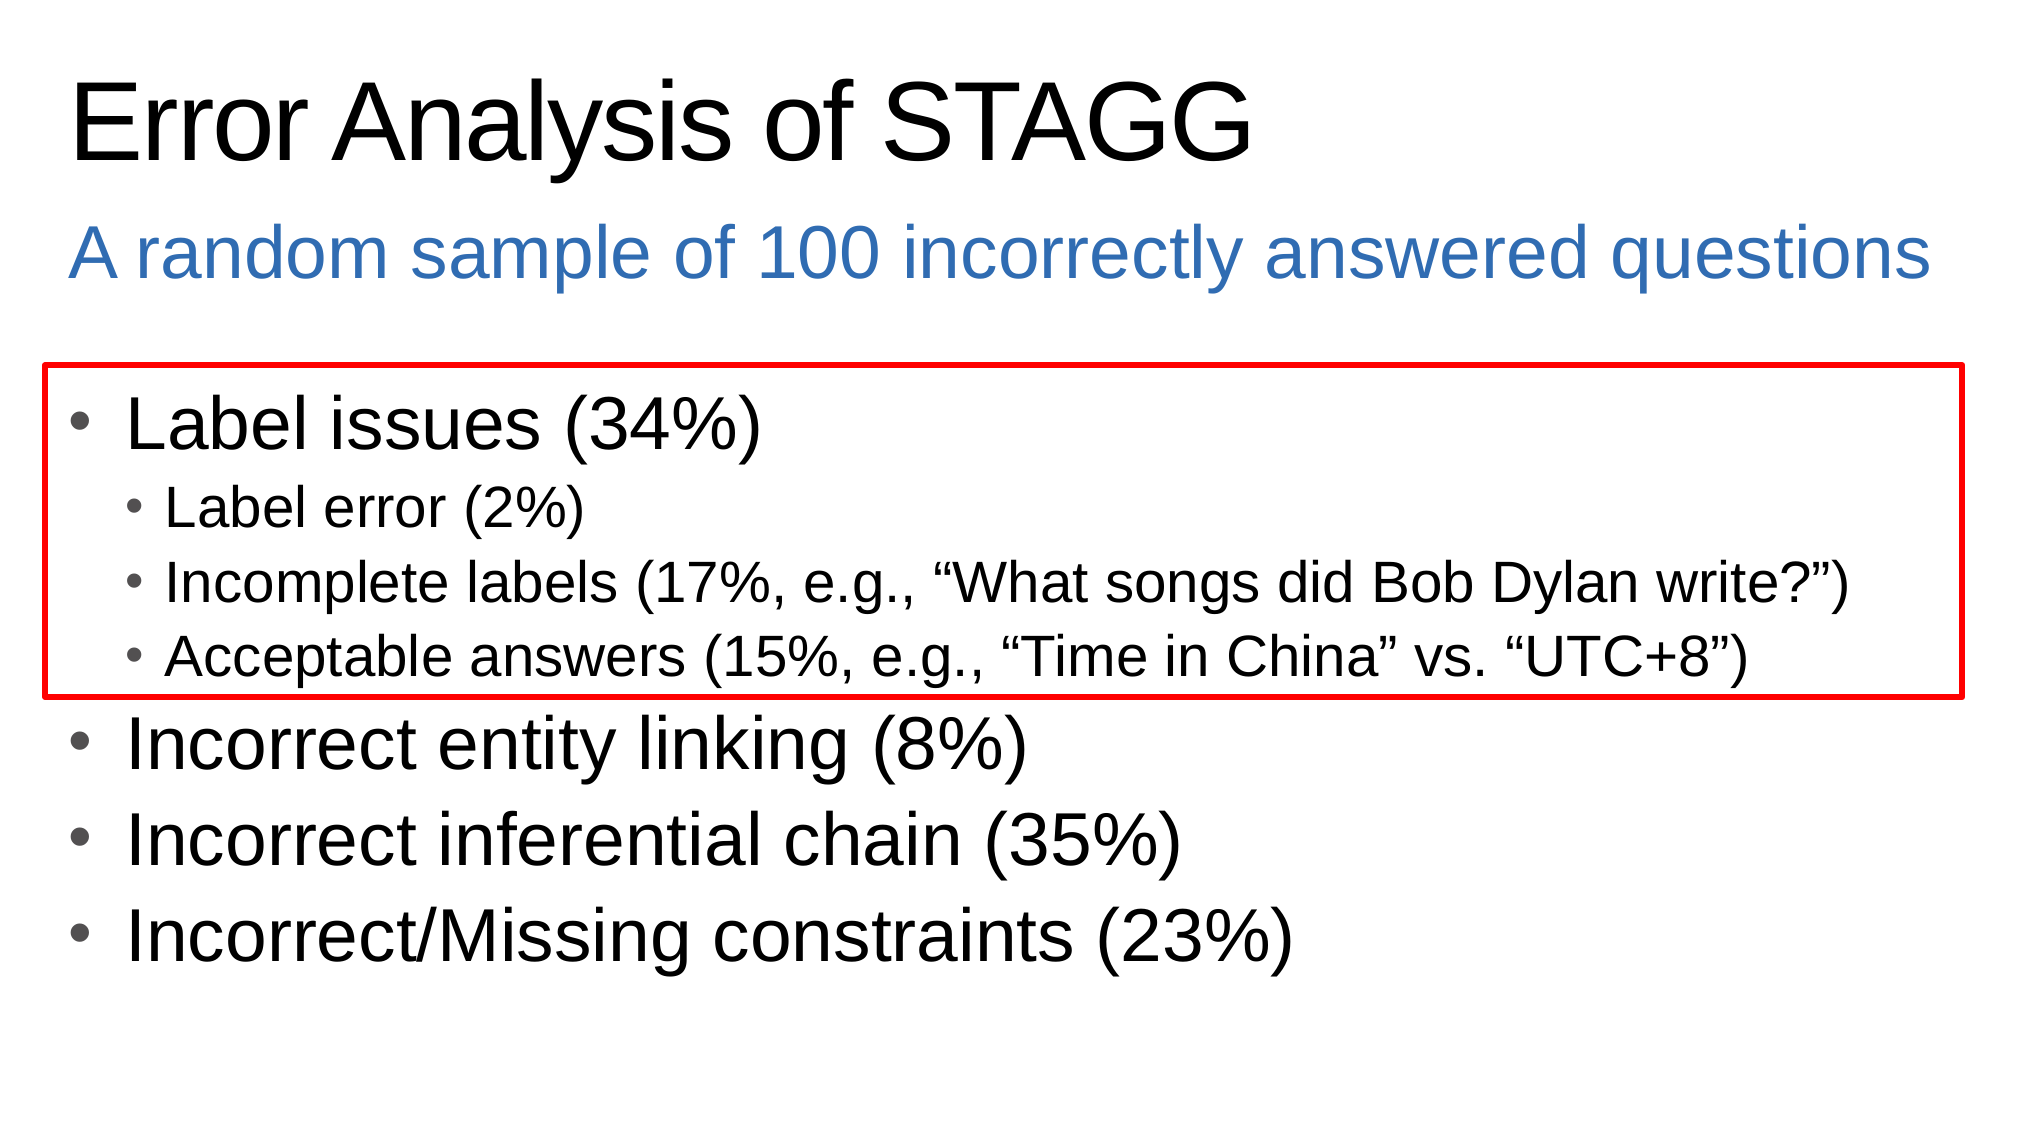

# Error Analysis of STAGG
A random sample of 100 incorrectly answered questions

Label issues (34%)
Label error (2%)
Incomplete labels (17%, e.g., “What songs did Bob Dylan write?”)
Acceptable answers (15%, e.g., “Time in China” vs. “UTC+8”)
Incorrect entity linking (8%)
Incorrect inferential chain (35%)
Incorrect/Missing constraints (23%)